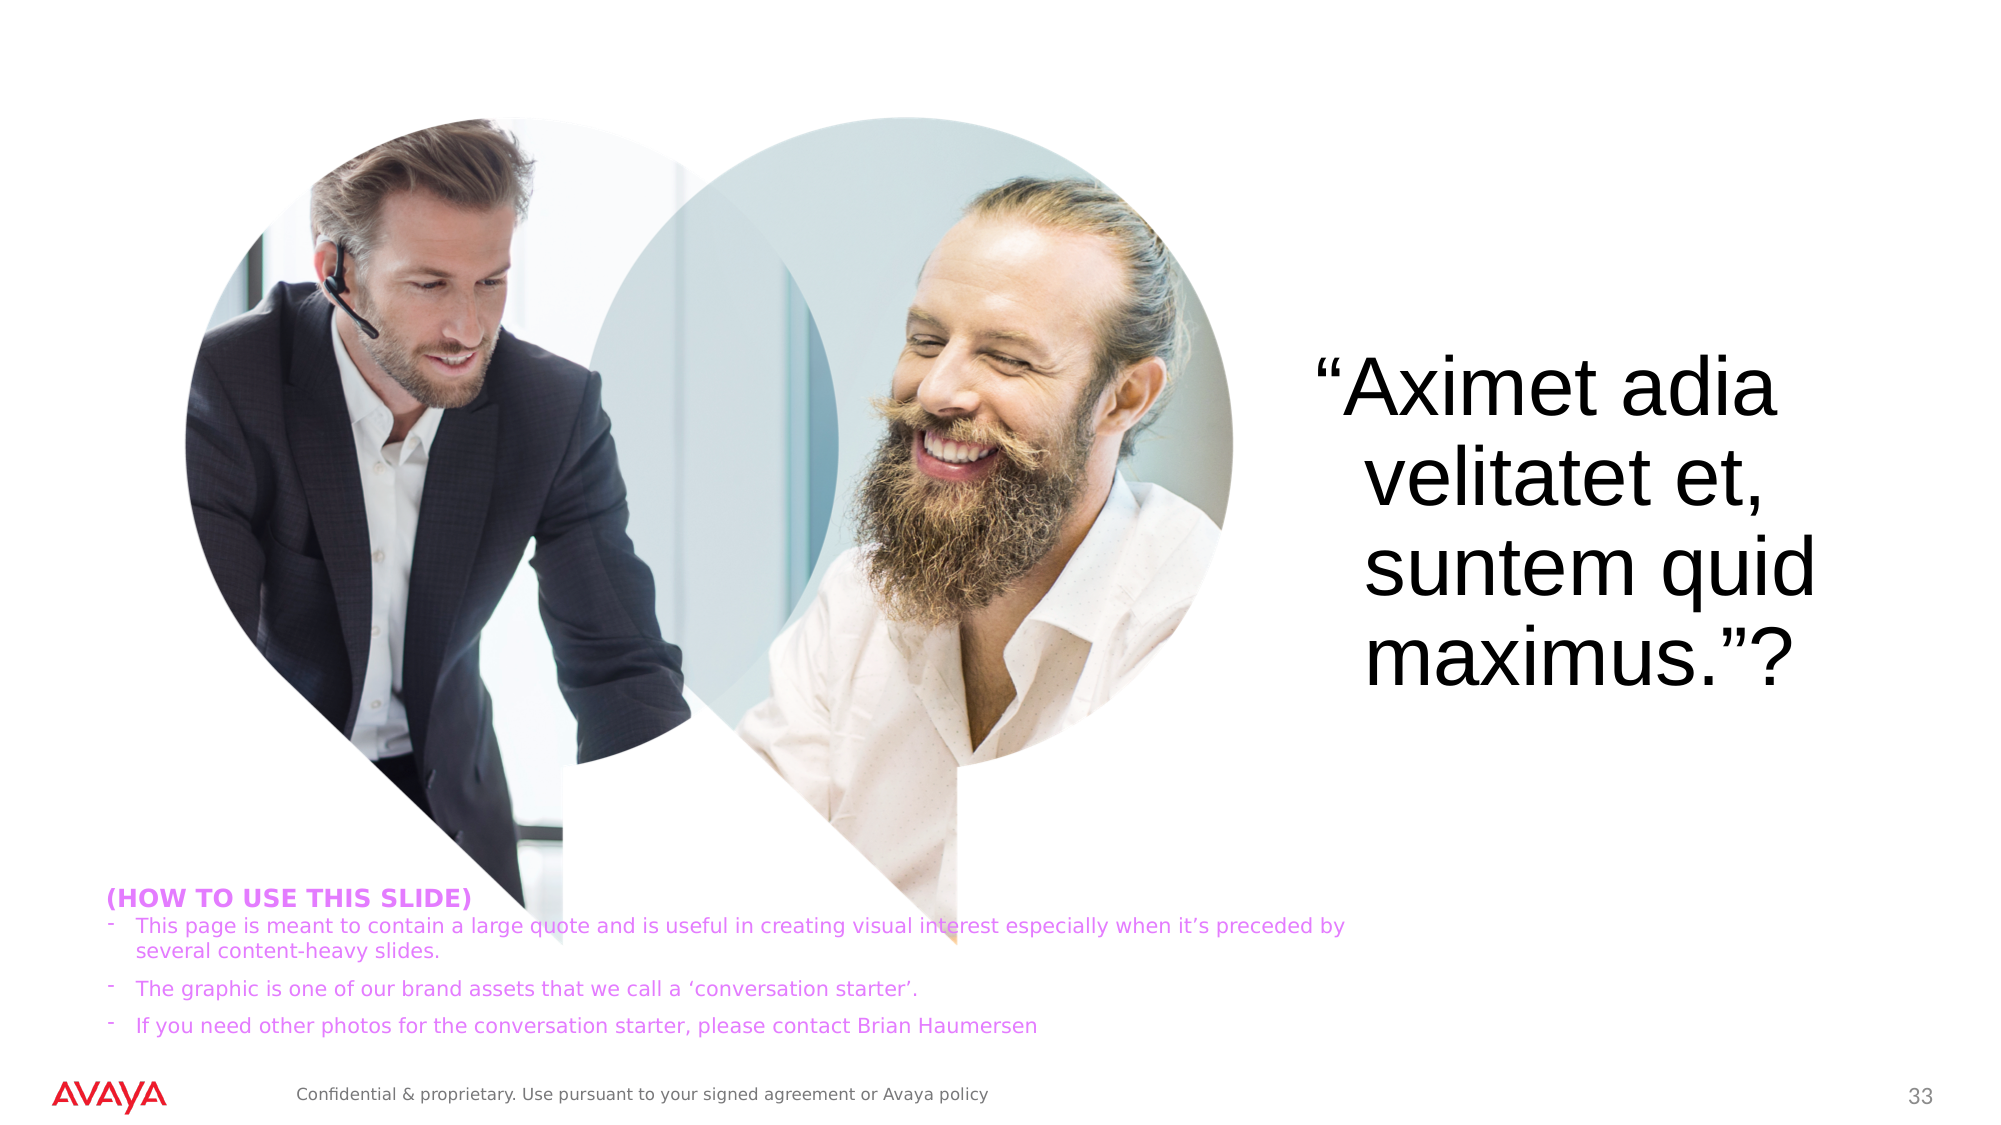

# “Aximet adia velitatet et, suntem quid maximus.”?
(HOW TO USE THIS SLIDE)
This page is meant to contain a large quote and is useful in creating visual interest especially when it’s preceded by several content-heavy slides.
The graphic is one of our brand assets that we call a ‘conversation starter’.
If you need other photos for the conversation starter, please contact Brian Haumersen